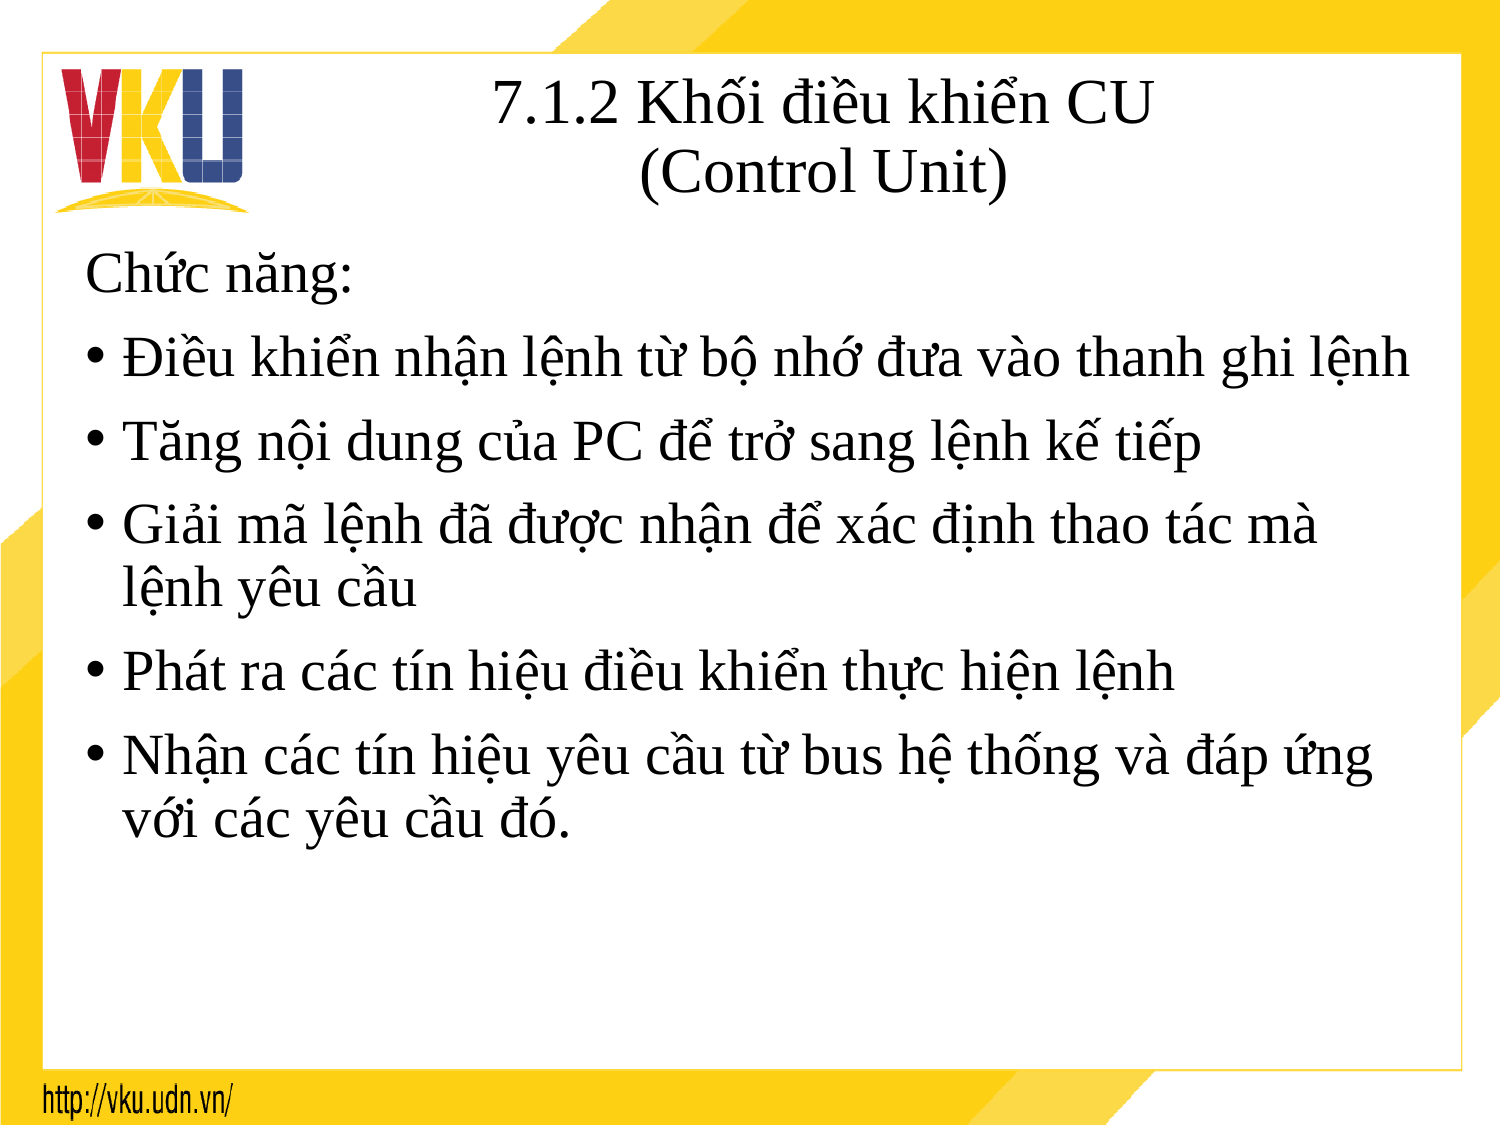

# 7.1.2 Khối điều khiển CU (Control Unit)
Chức năng:
Điều khiển nhận lệnh từ bộ nhớ đưa vào thanh ghi lệnh
Tăng nội dung của PC để trở sang lệnh kế tiếp
Giải mã lệnh đã được nhận để xác định thao tác mà lệnh yêu cầu
Phát ra các tín hiệu điều khiển thực hiện lệnh
Nhận các tín hiệu yêu cầu từ bus hệ thống và đáp ứng với các yêu cầu đó.